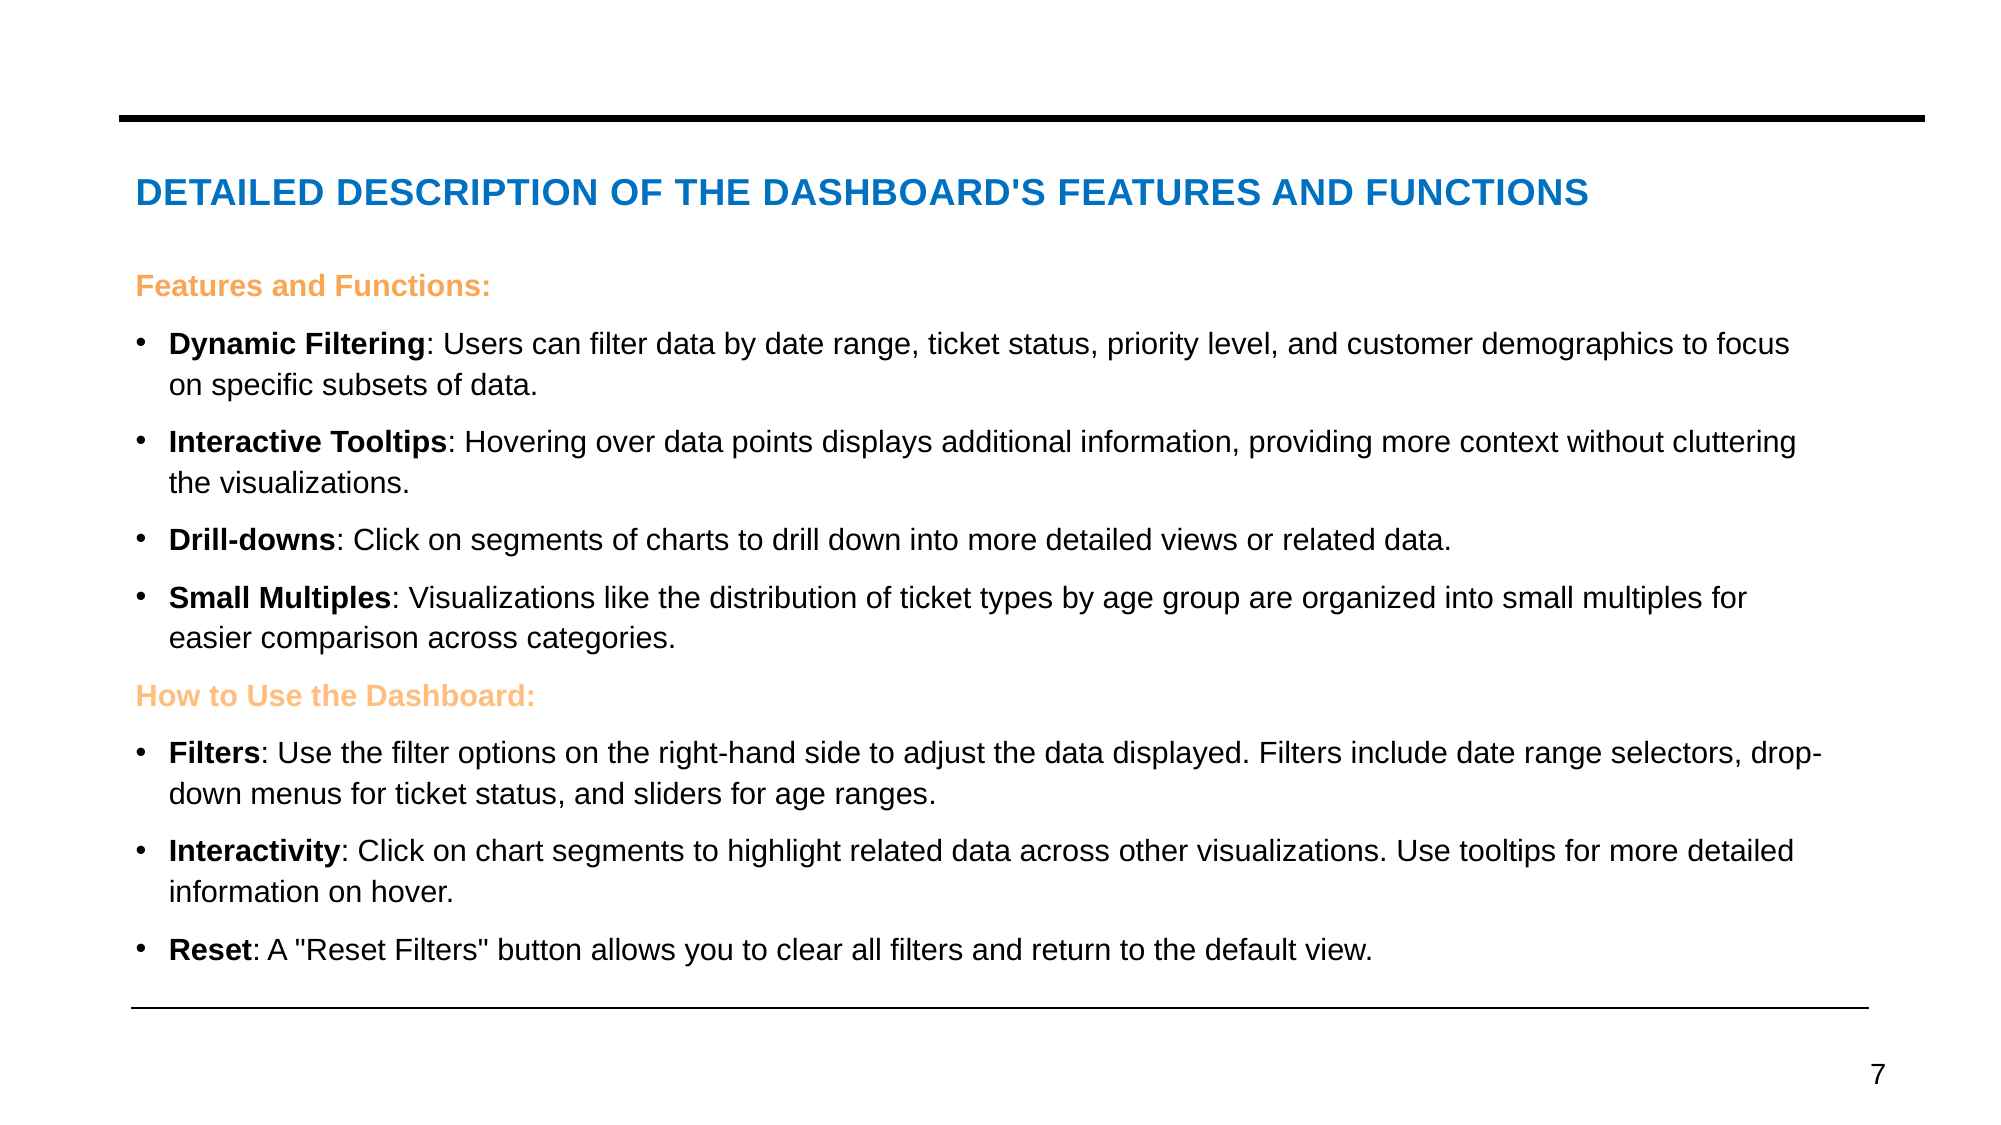

# Detailed Description of the Dashboard's Features and Functions
Features and Functions:
Dynamic Filtering: Users can filter data by date range, ticket status, priority level, and customer demographics to focus on specific subsets of data.
Interactive Tooltips: Hovering over data points displays additional information, providing more context without cluttering the visualizations.
Drill-downs: Click on segments of charts to drill down into more detailed views or related data.
Small Multiples: Visualizations like the distribution of ticket types by age group are organized into small multiples for easier comparison across categories.
How to Use the Dashboard:
Filters: Use the filter options on the right-hand side to adjust the data displayed. Filters include date range selectors, drop-down menus for ticket status, and sliders for age ranges.
Interactivity: Click on chart segments to highlight related data across other visualizations. Use tooltips for more detailed information on hover.
Reset: A "Reset Filters" button allows you to clear all filters and return to the default view.
7